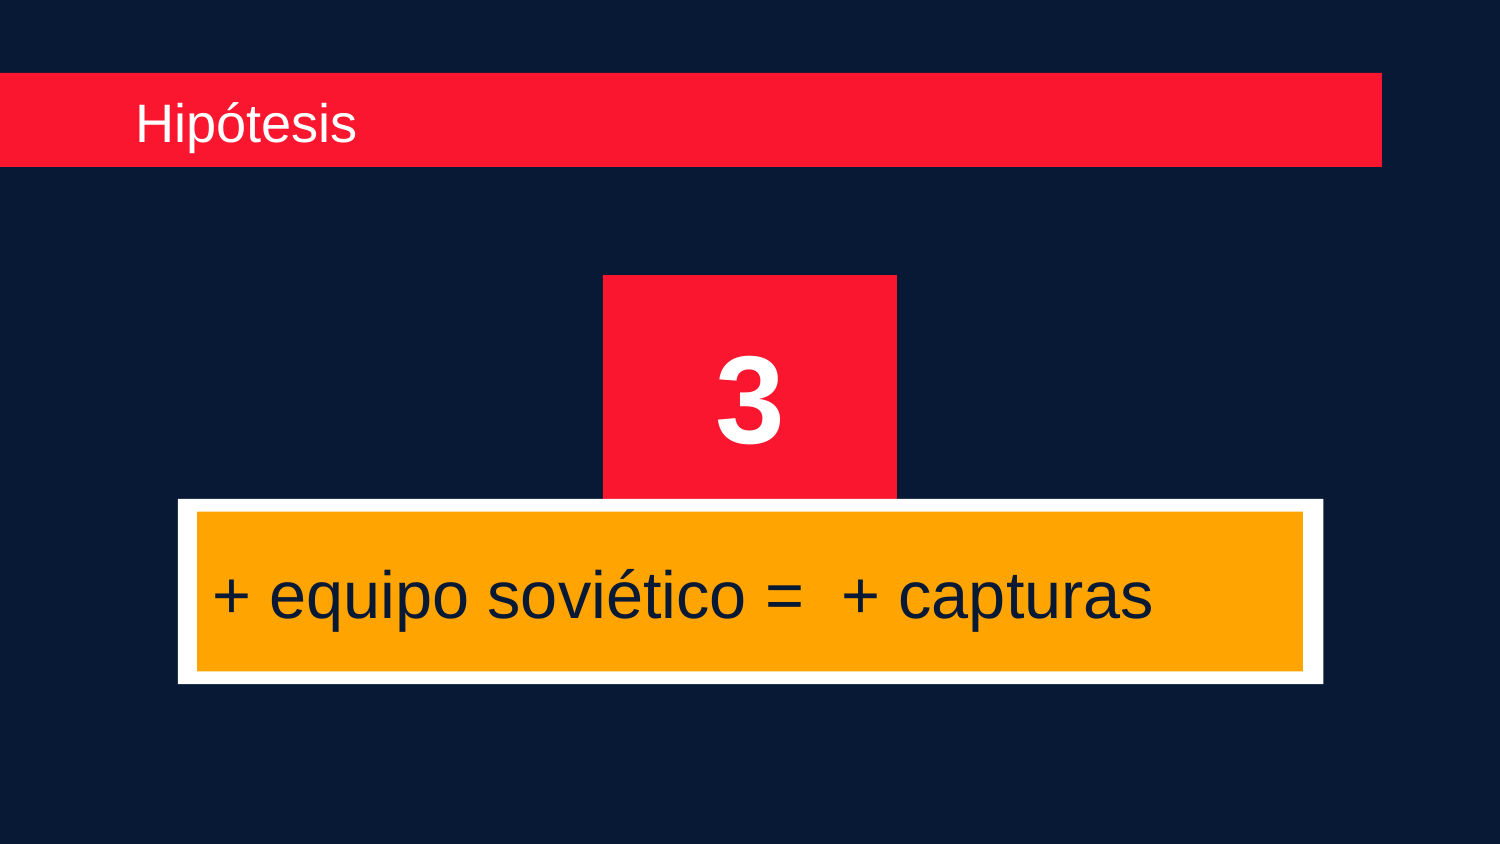

# Hipótesis
3

+ equipo soviético =  + capturas